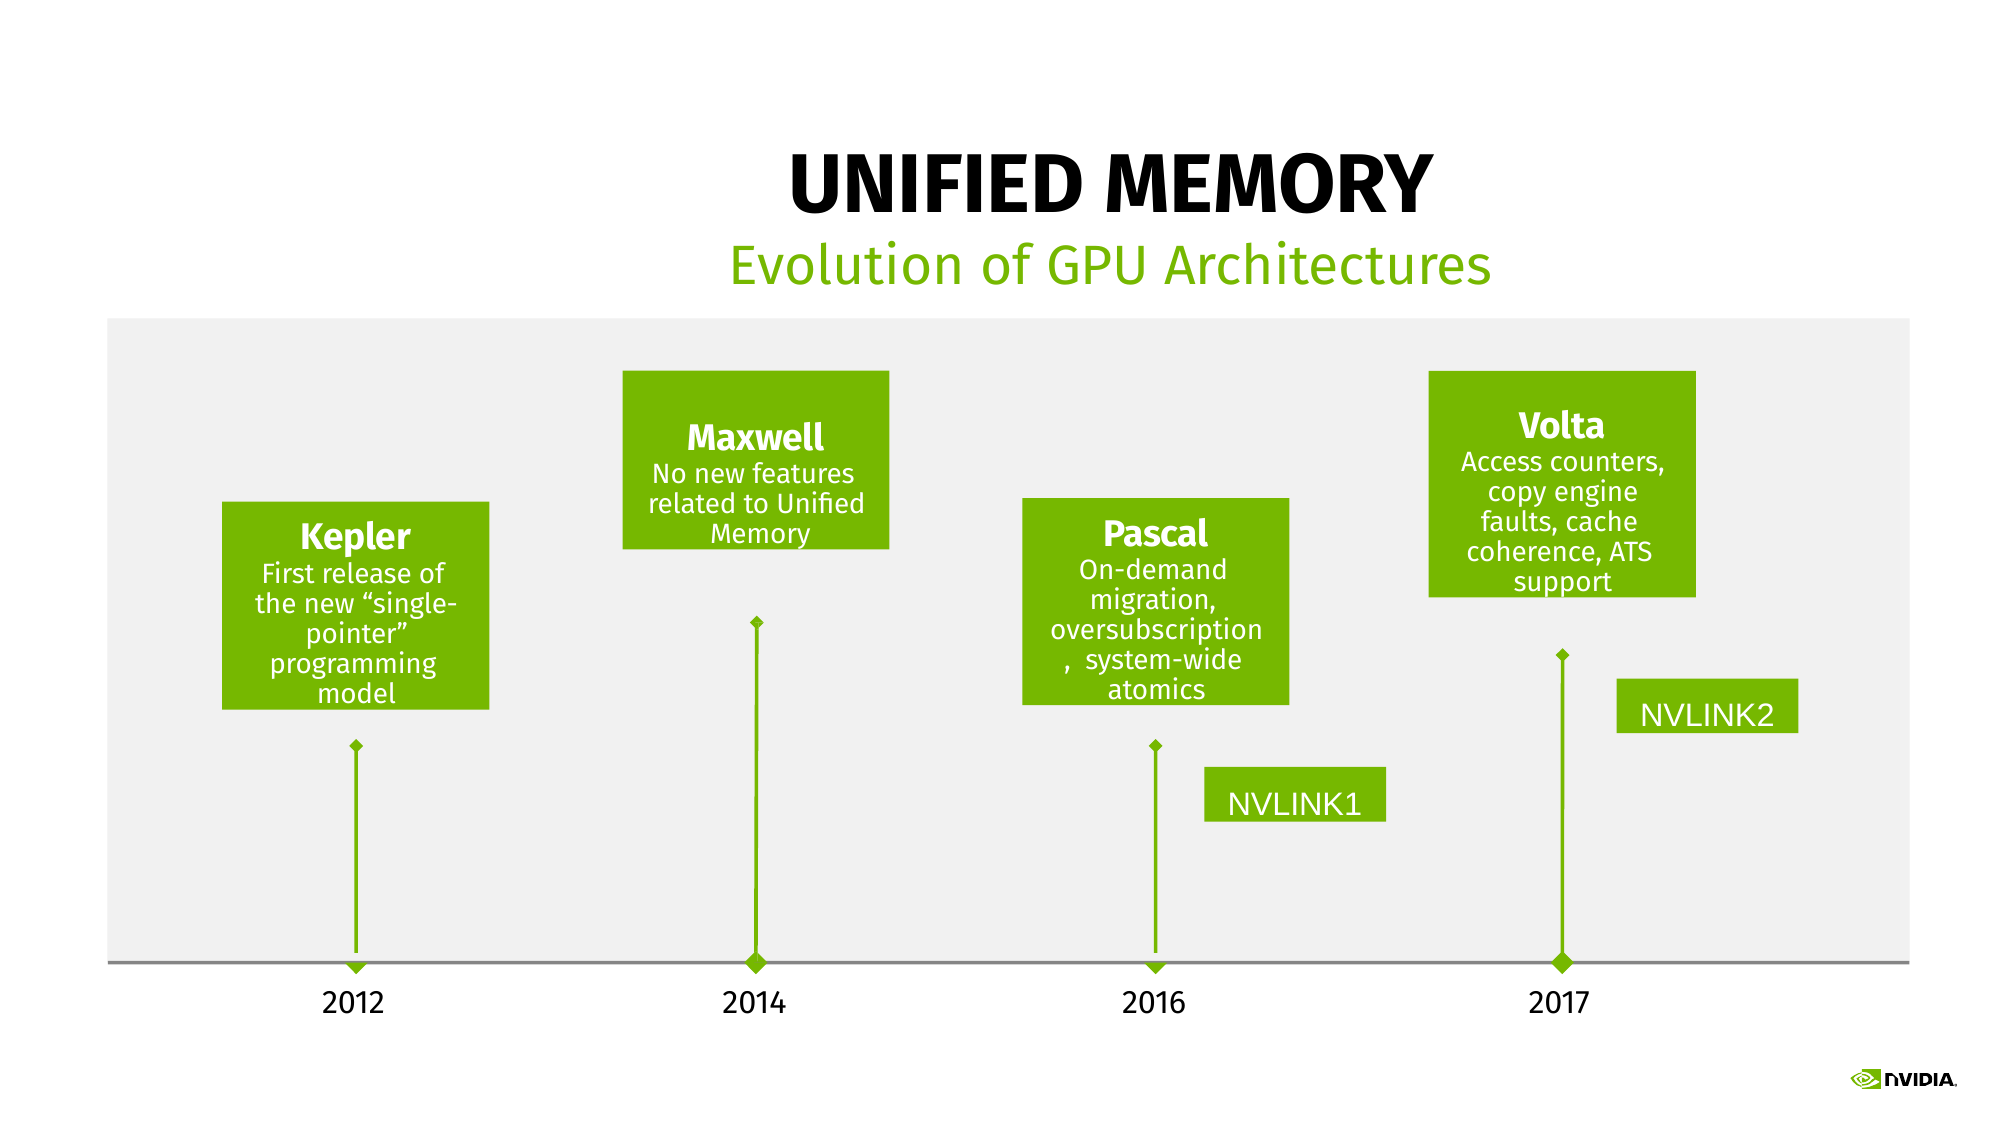

# UNIFIED MEMORY
Evolution of GPU Architectures

Maxwell
No new features  related to Unified  Memory
Volta
Access counters,  copy engine  faults, cache  coherence, ATS  support
Pascal
On-demand  migration,  oversubscription,  system-wide  atomics
Kepler
First release of  the new “single-  pointer”  programming  model

NVLINK2
NVLINK1
2012
2014
2016
2017
198